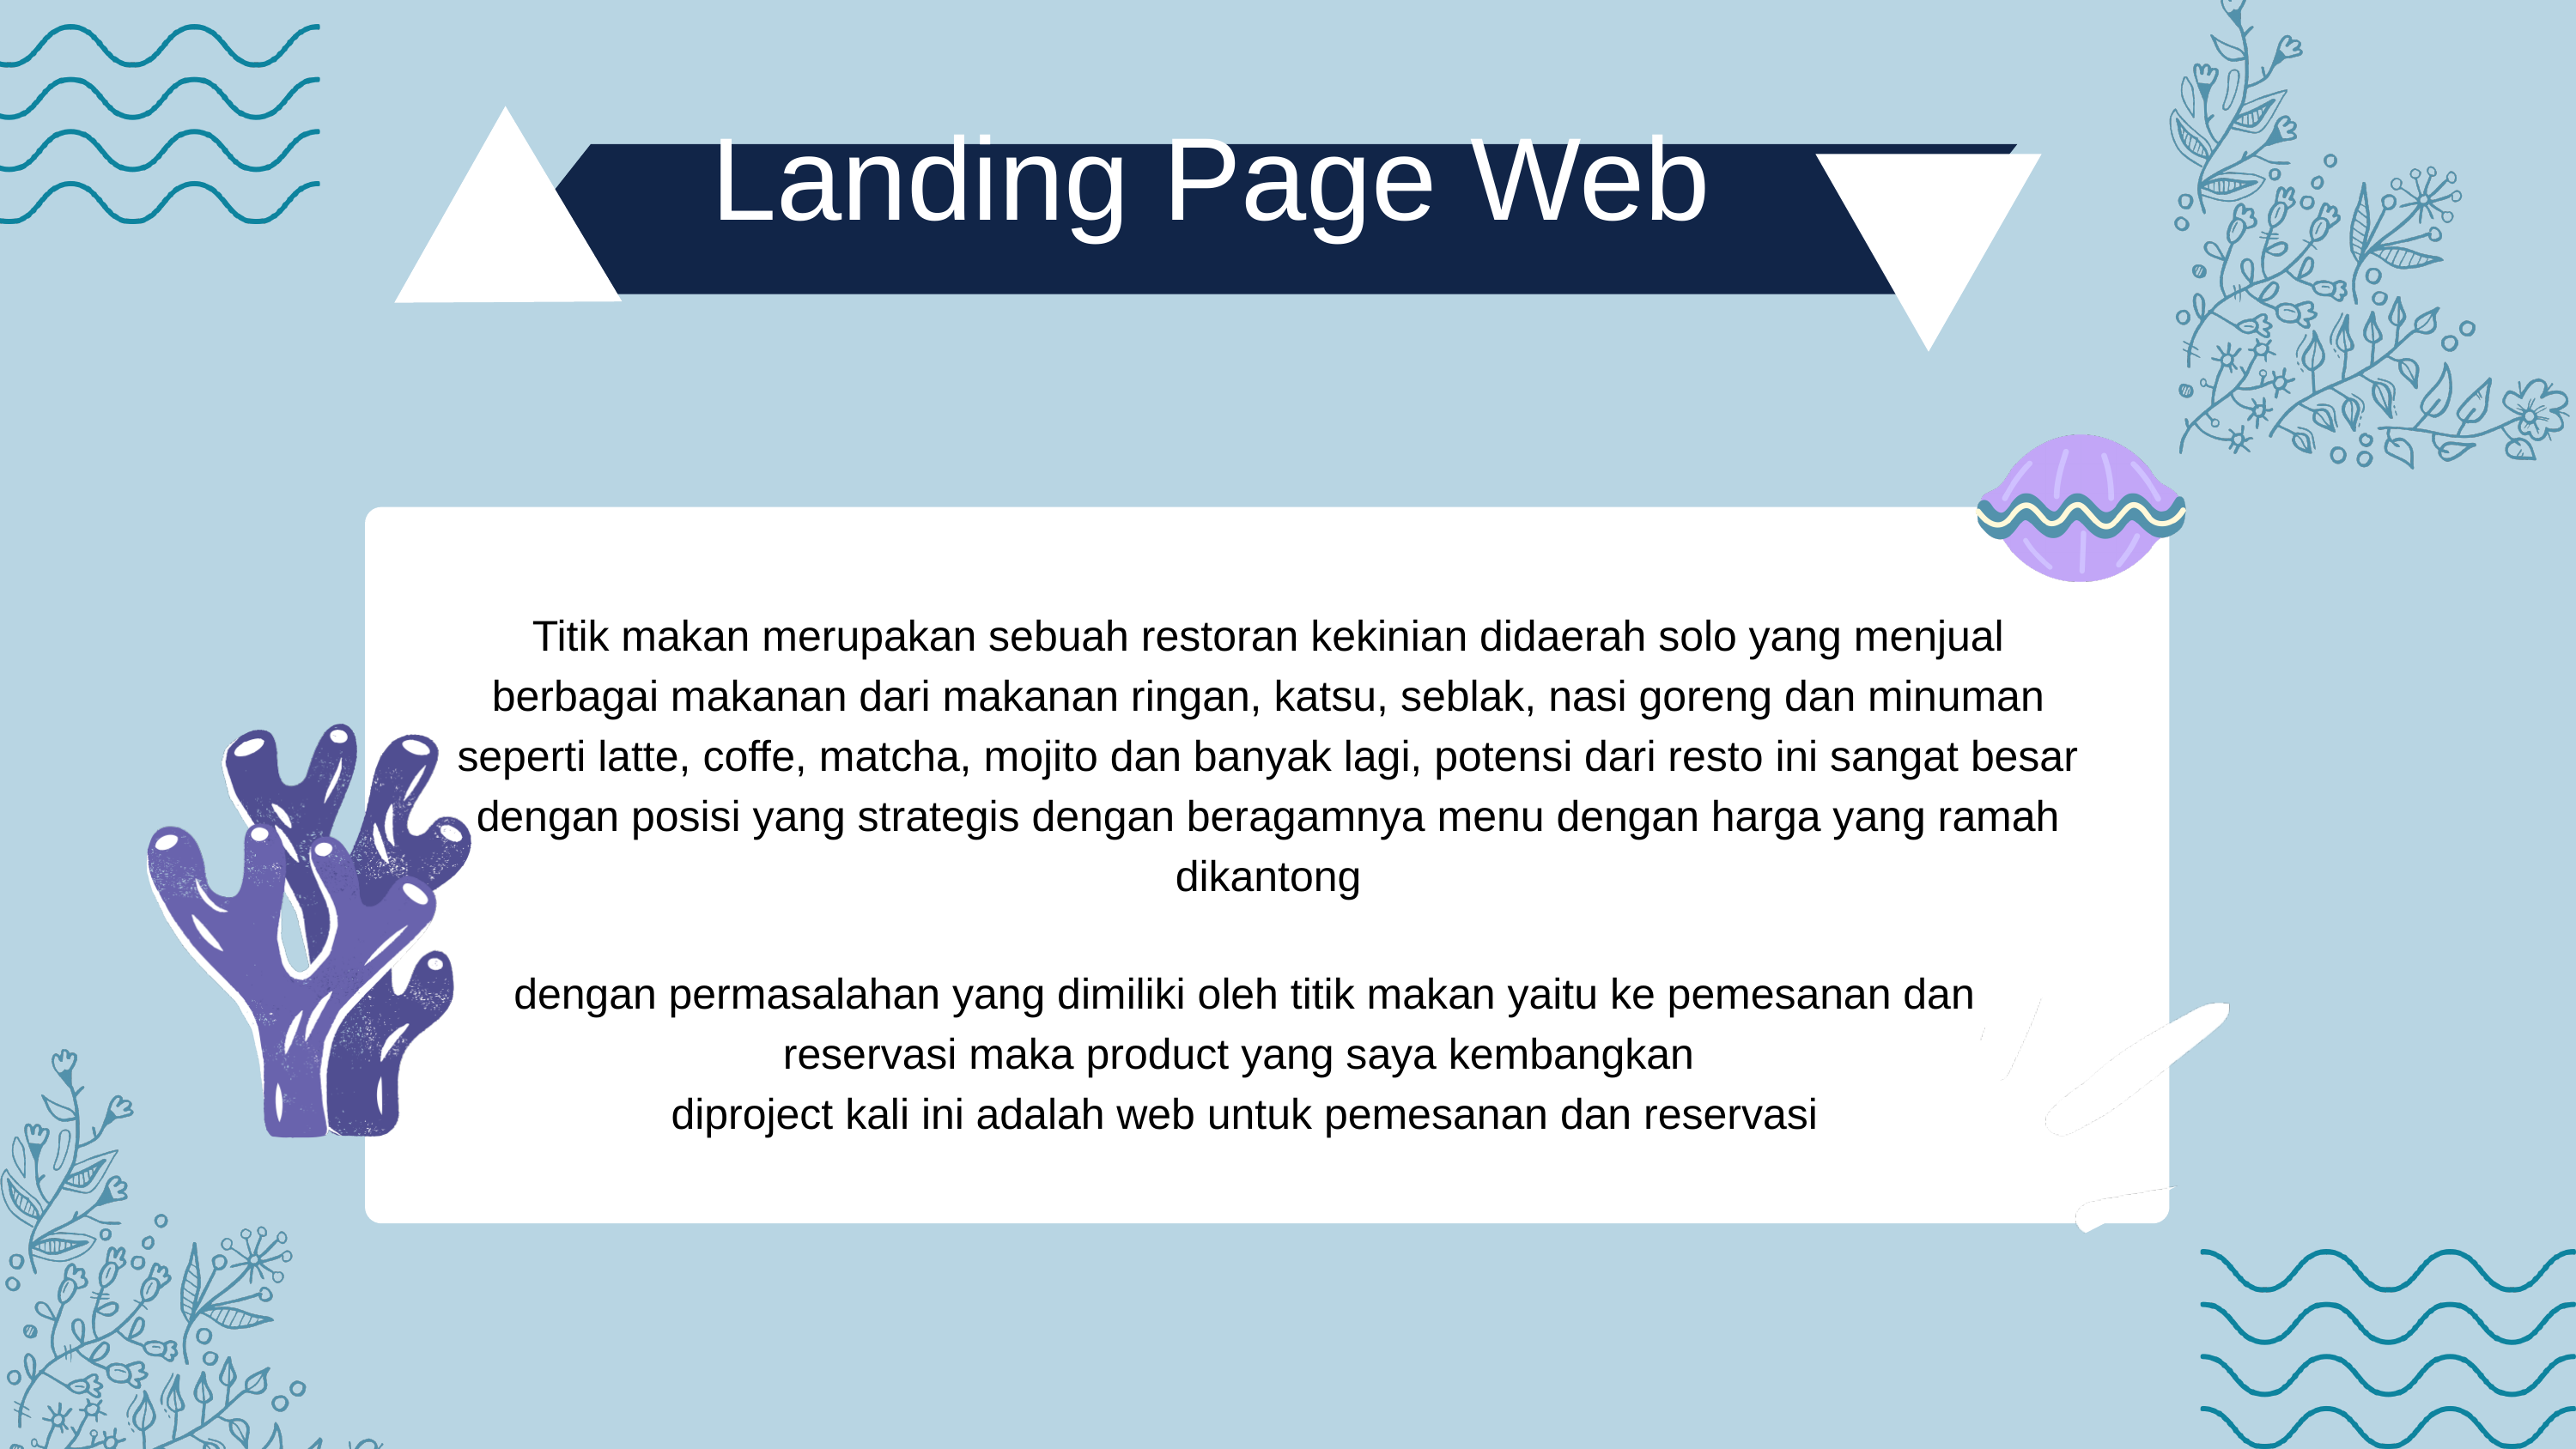

Landing Page Web

Titik makan merupakan sebuah restoran kekinian didaerah solo yang menjual berbagai makanan dari makanan ringan, katsu, seblak, nasi goreng dan minuman seperti latte, coffe, matcha, mojito dan banyak lagi, potensi dari resto ini sangat besar dengan posisi yang strategis dengan beragamnya menu dengan harga yang ramah dikantong

dengan permasalahan yang dimiliki oleh titik makan yaitu ke pemesanan dan reservasi maka product yang saya kembangkan
diproject kali ini adalah web untuk pemesanan dan reservasi